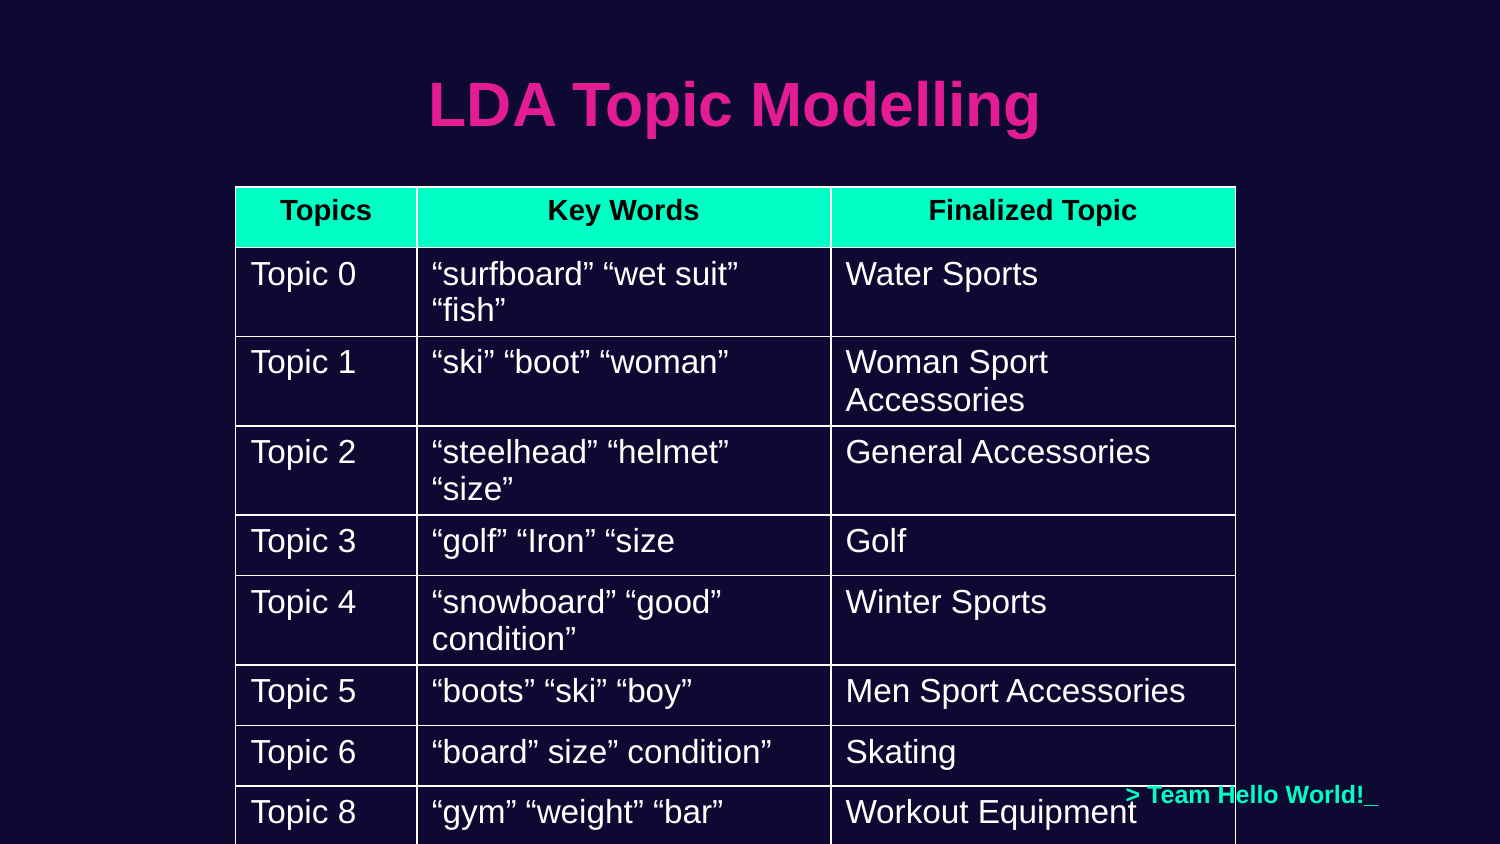

LDA Topic Modelling
| Topics | Key Words | Finalized Topic |
| --- | --- | --- |
| Topic 0 | “surfboard” “wet suit” “fish” | Water Sports |
| Topic 1 | “ski” “boot” “woman” | Woman Sport Accessories |
| Topic 2 | “steelhead” “helmet” “size” | General Accessories |
| Topic 3 | “golf” “Iron” “size | Golf |
| Topic 4 | “snowboard” “good” condition” | Winter Sports |
| Topic 5 | “boots” “ski” “boy” | Men Sport Accessories |
| Topic 6 | “board” size” condition” | Skating |
| Topic 8 | “gym” “weight” “bar” | Workout Equipment |
> Team Hello World!_